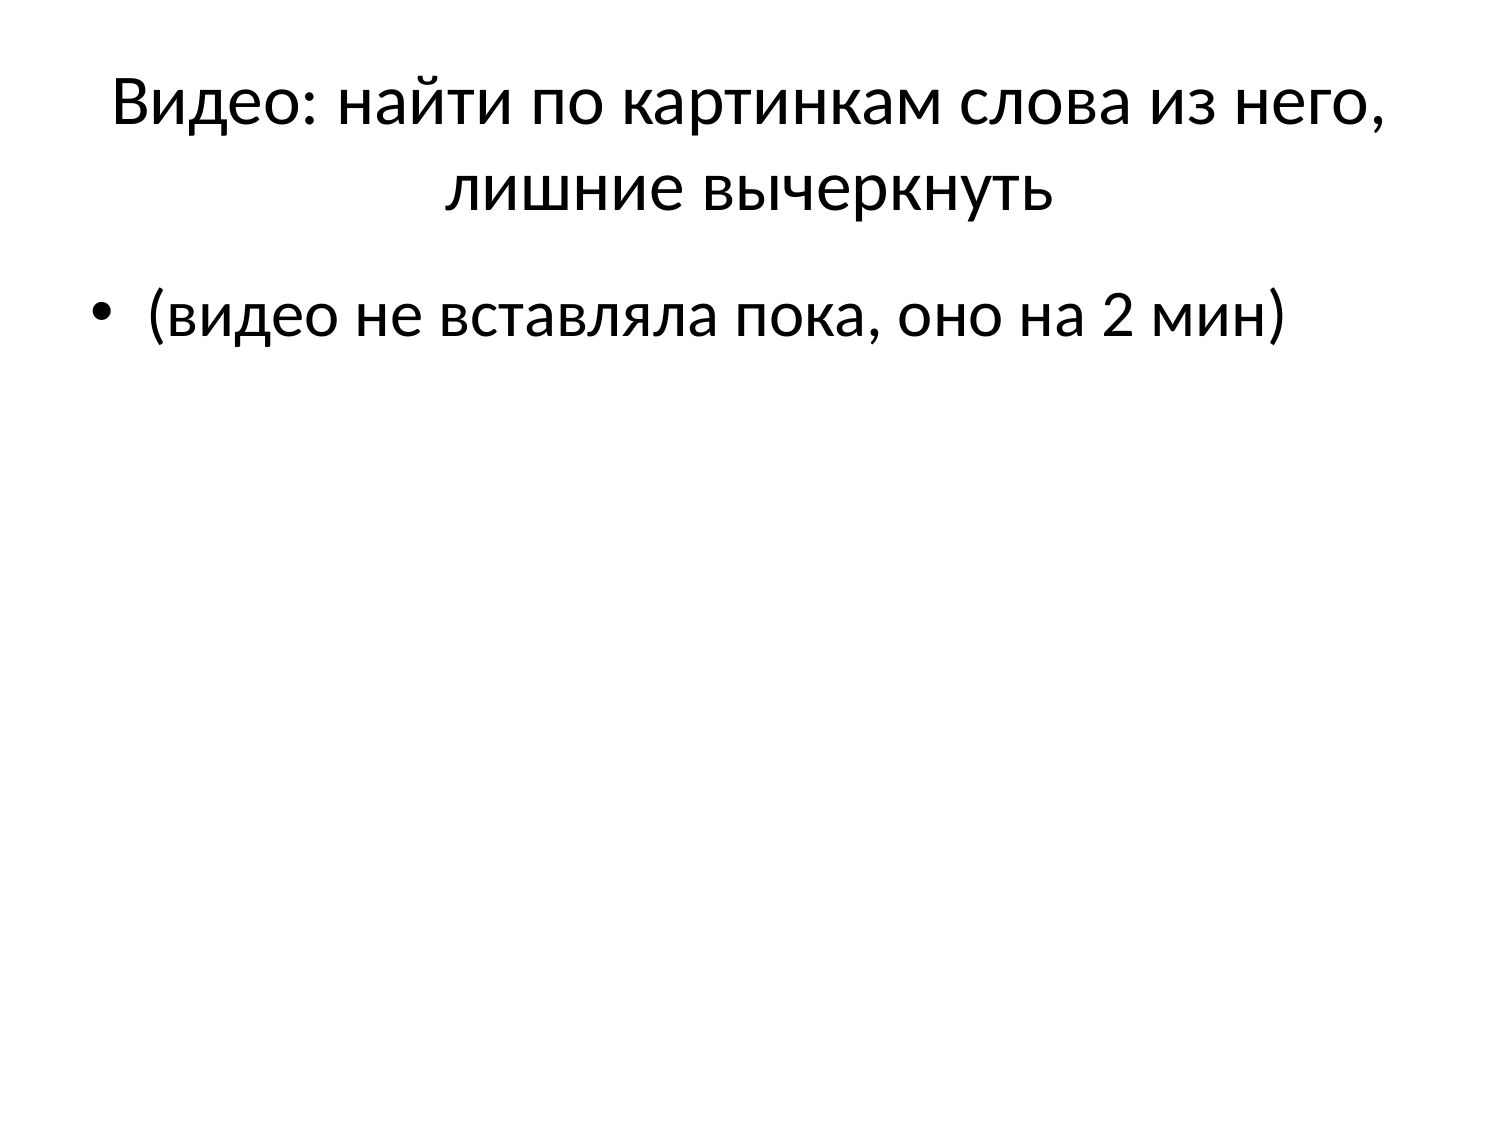

# Видео: найти по картинкам слова из него, лишние вычеркнуть
(видео не вставляла пока, оно на 2 мин)